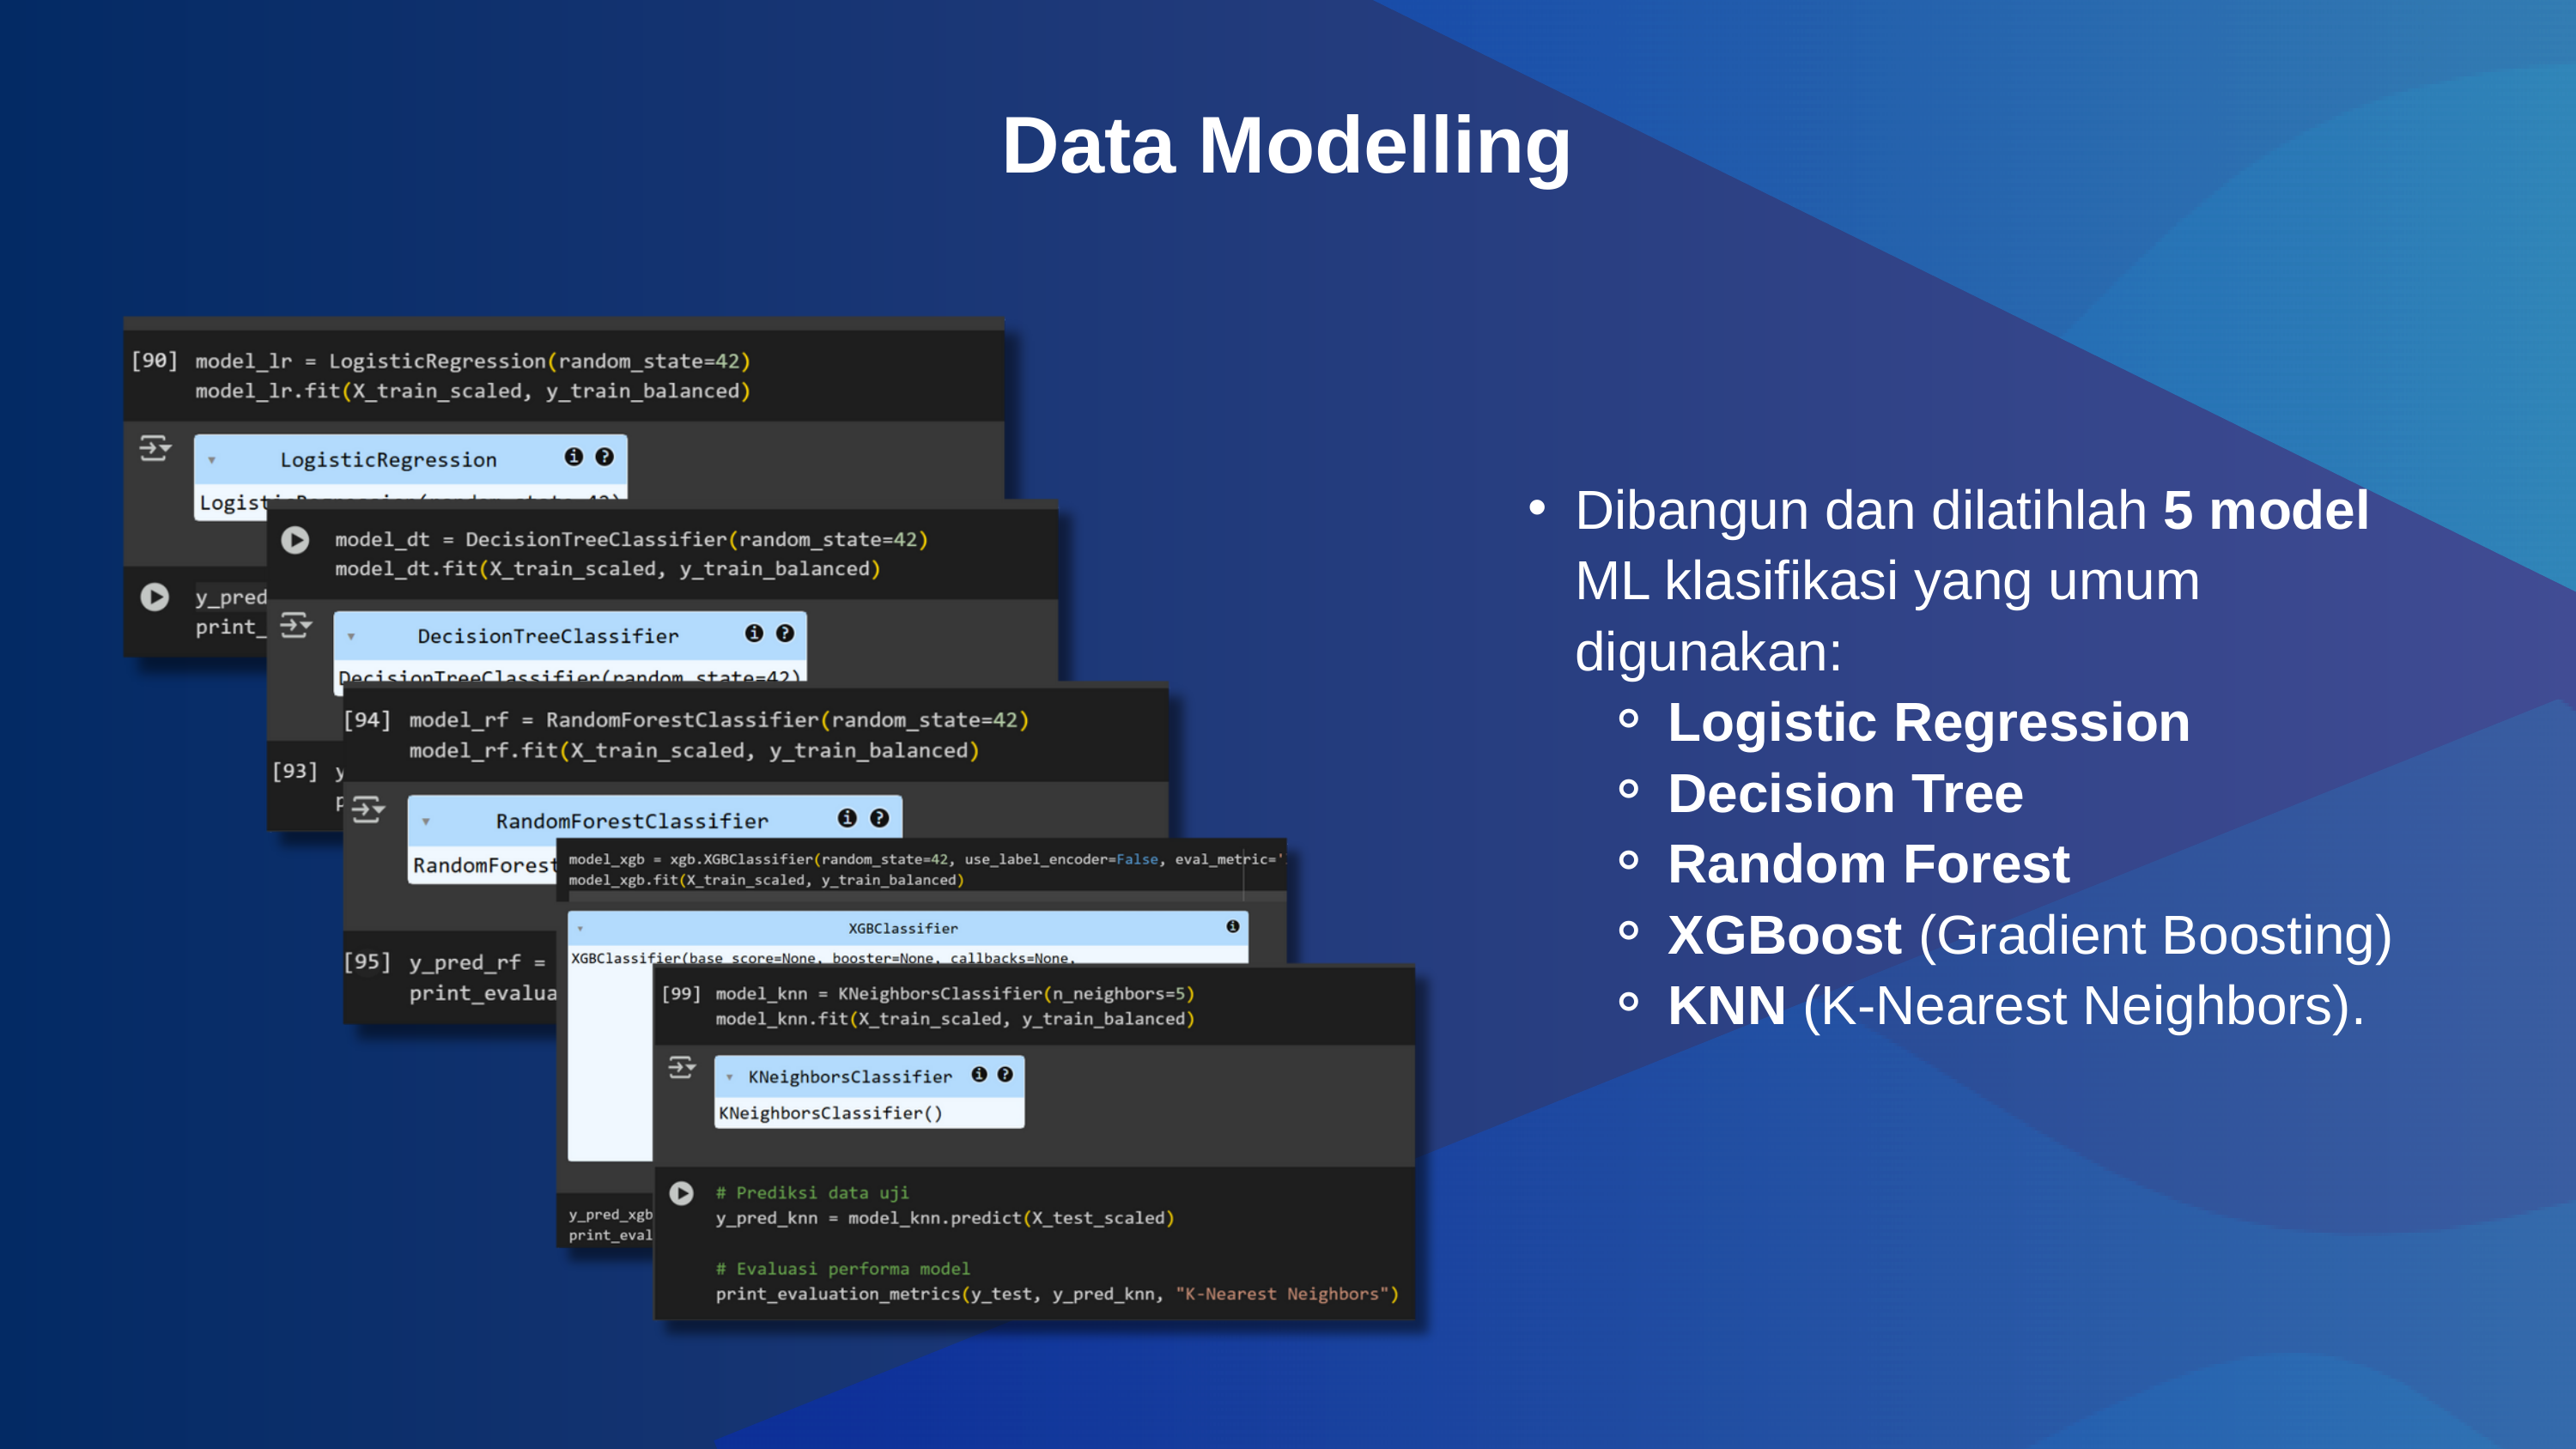

Data Modelling

Dibangun dan dilatihlah 5 model ML klasifikasi yang umum digunakan:
Logistic Regression
Decision Tree
Random Forest
XGBoost (Gradient Boosting)
KNN (K-Nearest Neighbors).